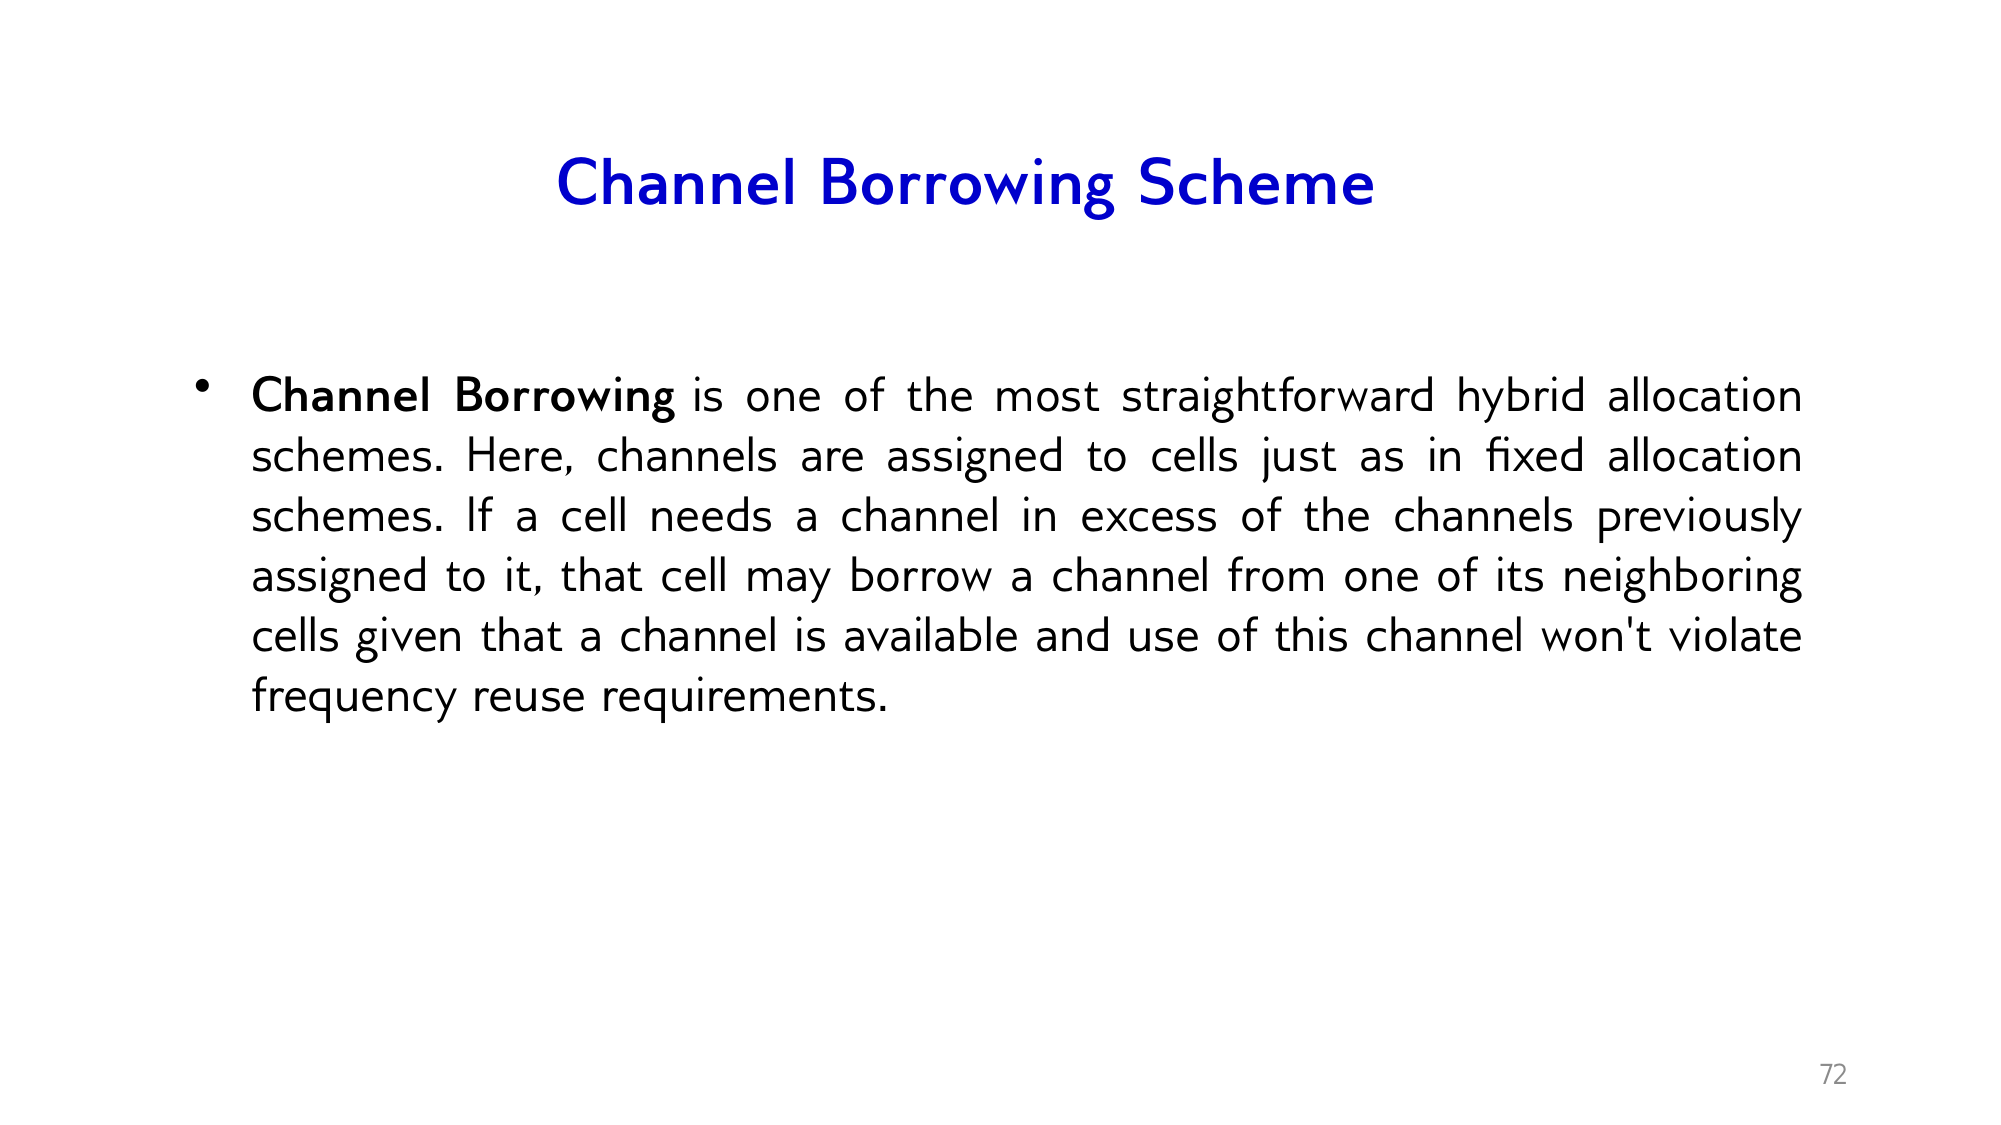

Channel Borrowing Scheme
Channel Borrowing is one of the most straightforward hybrid allocation schemes. Here, channels are assigned to cells just as in fixed allocation schemes. If a cell needs a channel in excess of the channels previously assigned to it, that cell may borrow a channel from one of its neighboring cells given that a channel is available and use of this channel won't violate frequency reuse requirements.

72